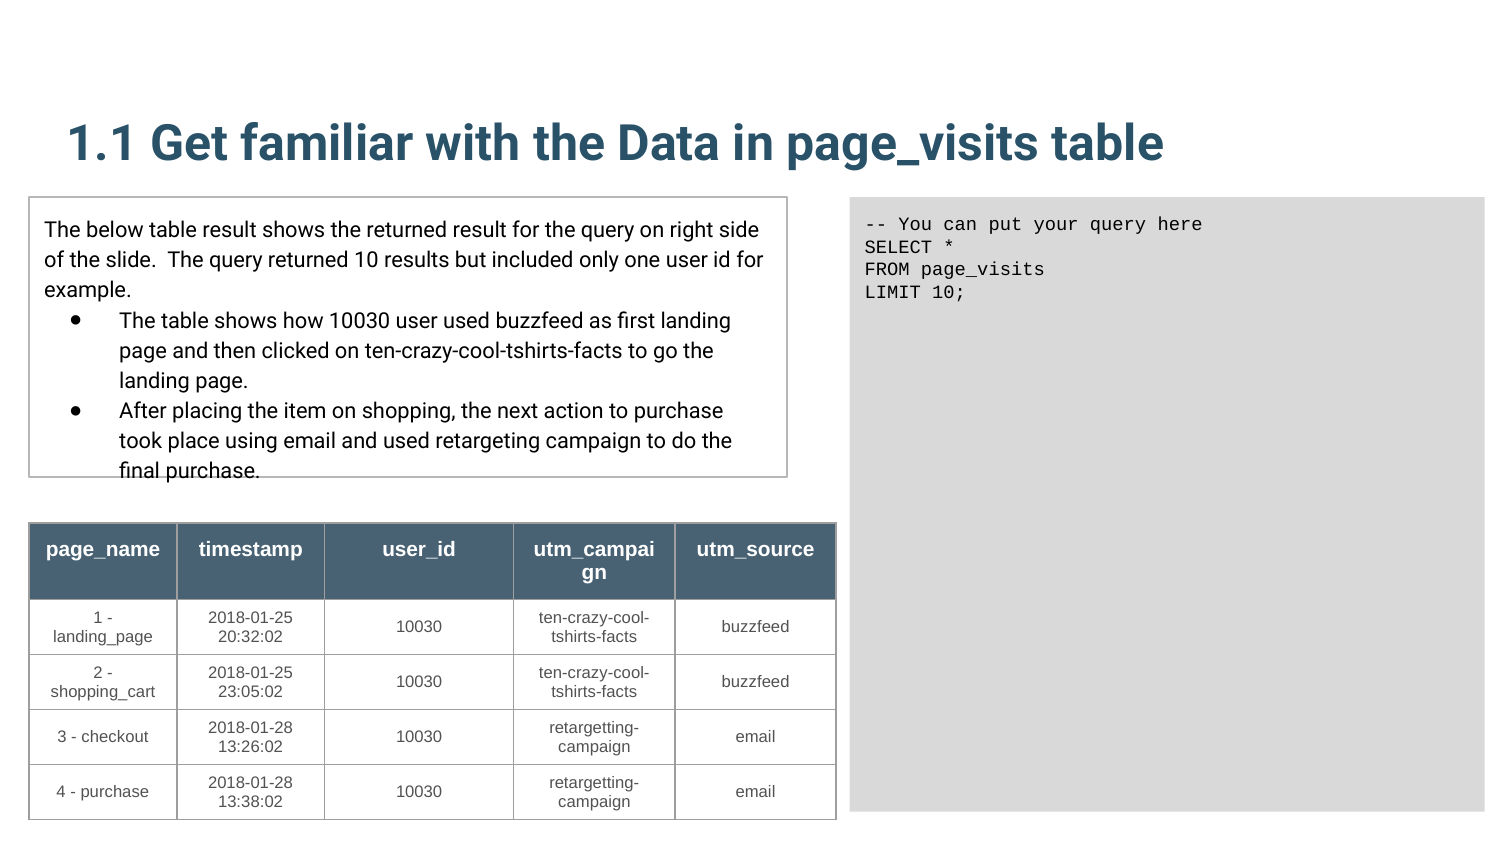

1.1 Get familiar with the Data in page_visits table
The below table result shows the returned result for the query on right side of the slide.  The query returned 10 results but included only one user id for example.
The table shows how 10030 user used buzzfeed as first landing page and then clicked on ten-crazy-cool-tshirts-facts to go the landing page.
After placing the item on shopping, the next action to purchase took place using email and used retargeting campaign to do the final purchase.

-- You can put your query here
SELECT *
FROM page_visits
LIMIT 10;

| page\_name | timestamp | user\_id | utm\_campaign | utm\_source |
| --- | --- | --- | --- | --- |
| 1 - landing\_page | 2018-01-25 20:32:02 | 10030 | ten-crazy-cool-tshirts-facts | buzzfeed |
| 2 - shopping\_cart | 2018-01-25 23:05:02 | 10030 | ten-crazy-cool-tshirts-facts | buzzfeed |
| 3 - checkout | 2018-01-28 13:26:02 | 10030 | retargetting-campaign | email |
| 4 - purchase | 2018-01-28 13:38:02 | 10030 | retargetting-campaign | email |